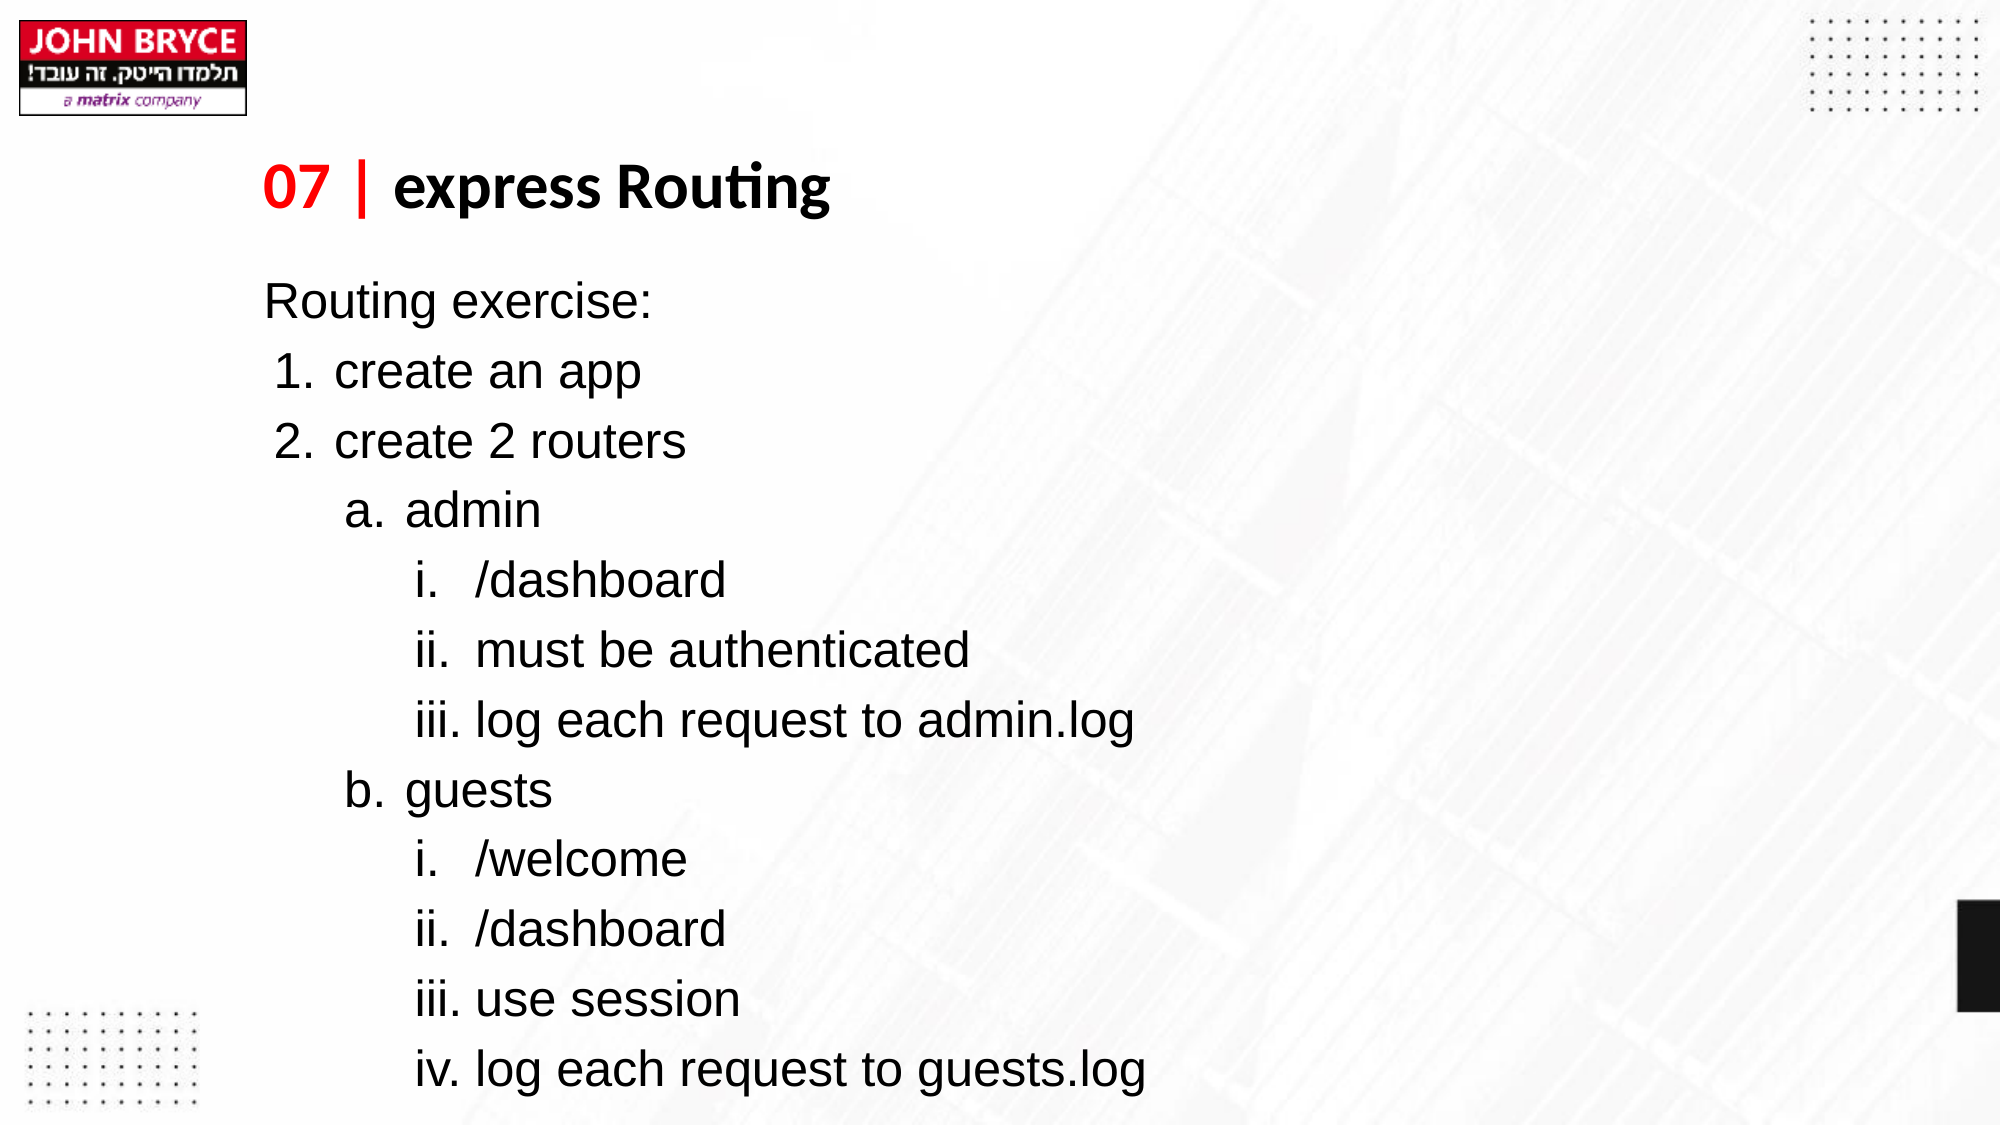

# 07 | express Routing

Routing exercise:
create an app
create 2 routers
admin
/dashboard
must be authenticated
log each request to admin.log
guests
/welcome
/dashboard
use session
log each request to guests.log